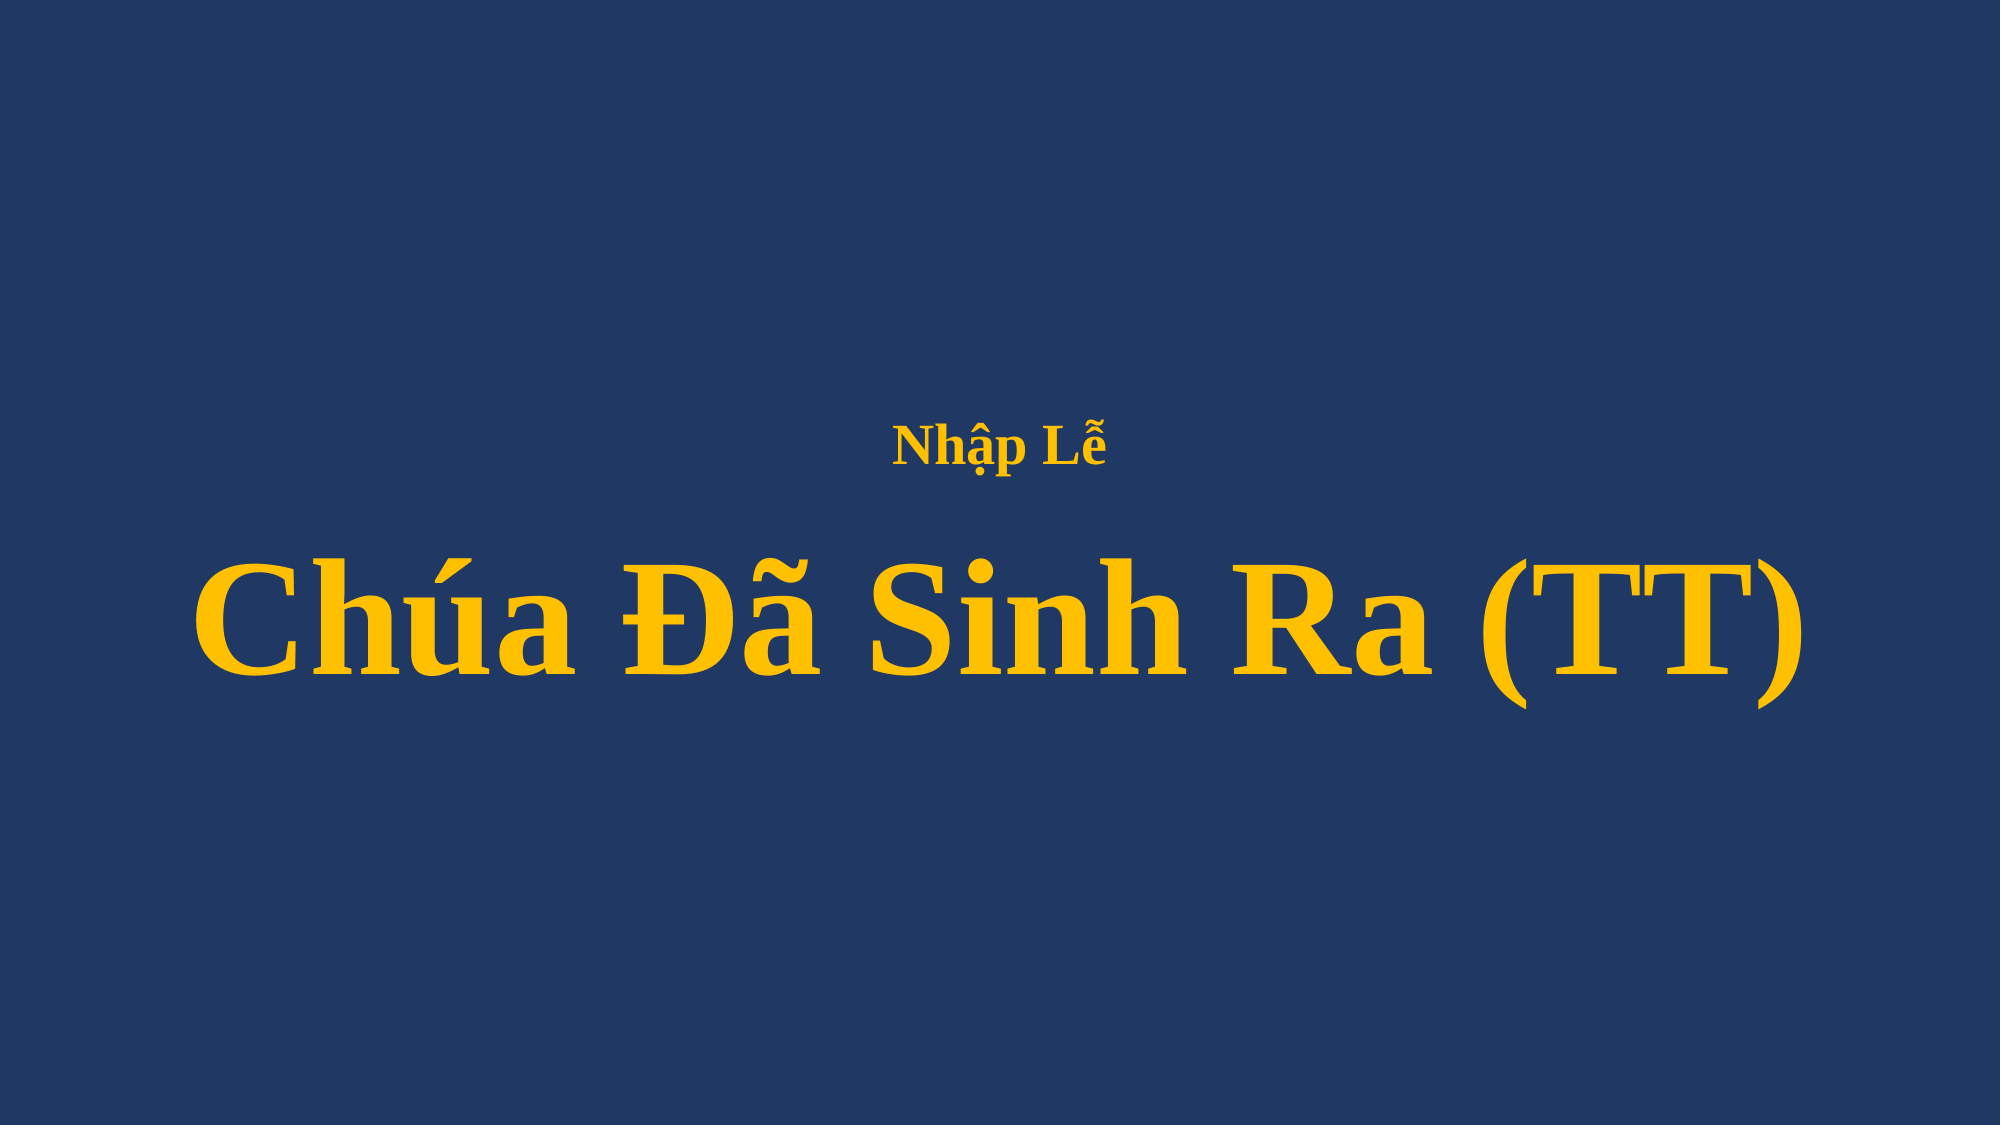

# Nhập Lễ Chúa Đã Sinh Ra (TT)